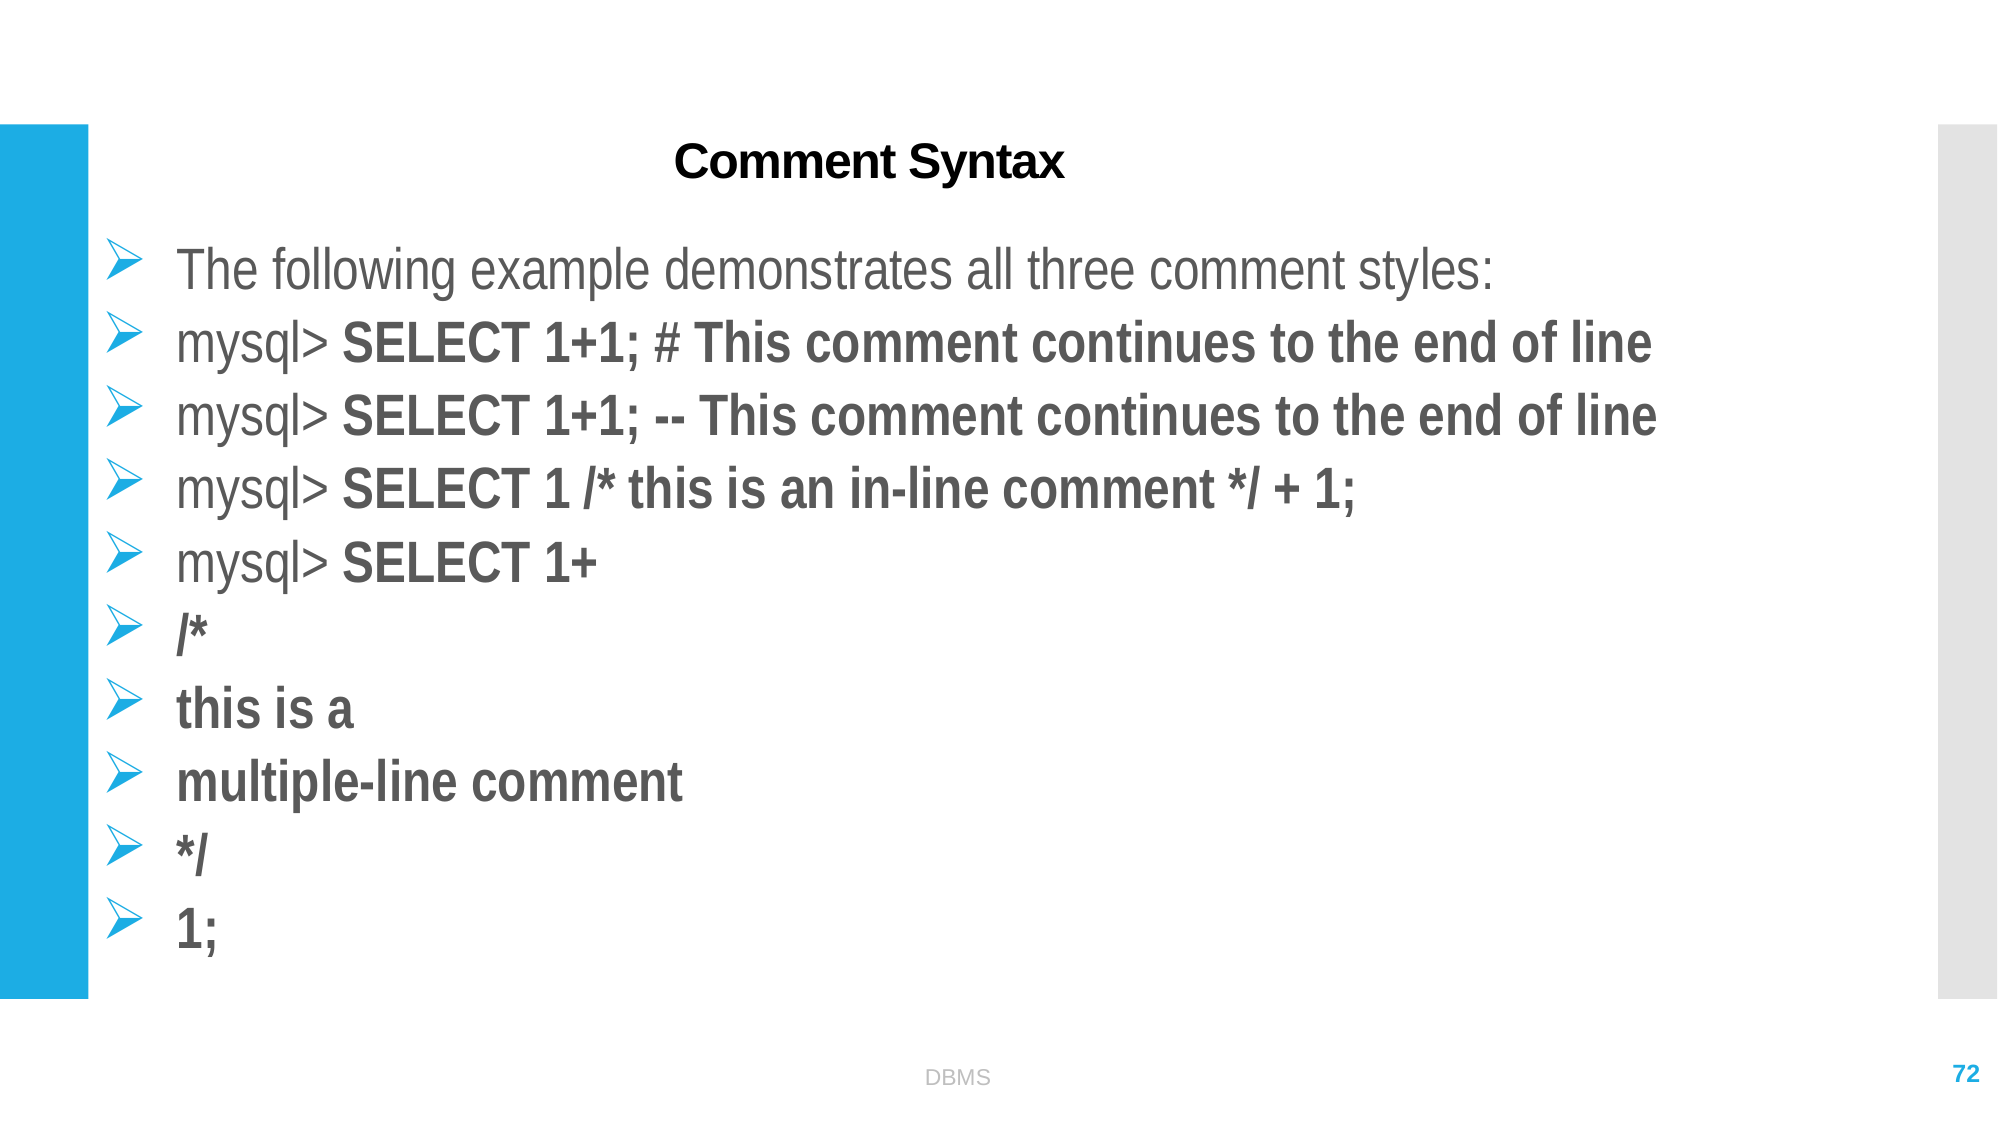

# Comment Syntax
The following example demonstrates all three comment styles:
mysql> SELECT 1+1; # This comment continues to the end of line
mysql> SELECT 1+1; -- This comment continues to the end of line
mysql> SELECT 1 /* this is an in-line comment */ + 1;
mysql> SELECT 1+
/*
this is a
multiple-line comment
*/
1;
72
DBMS